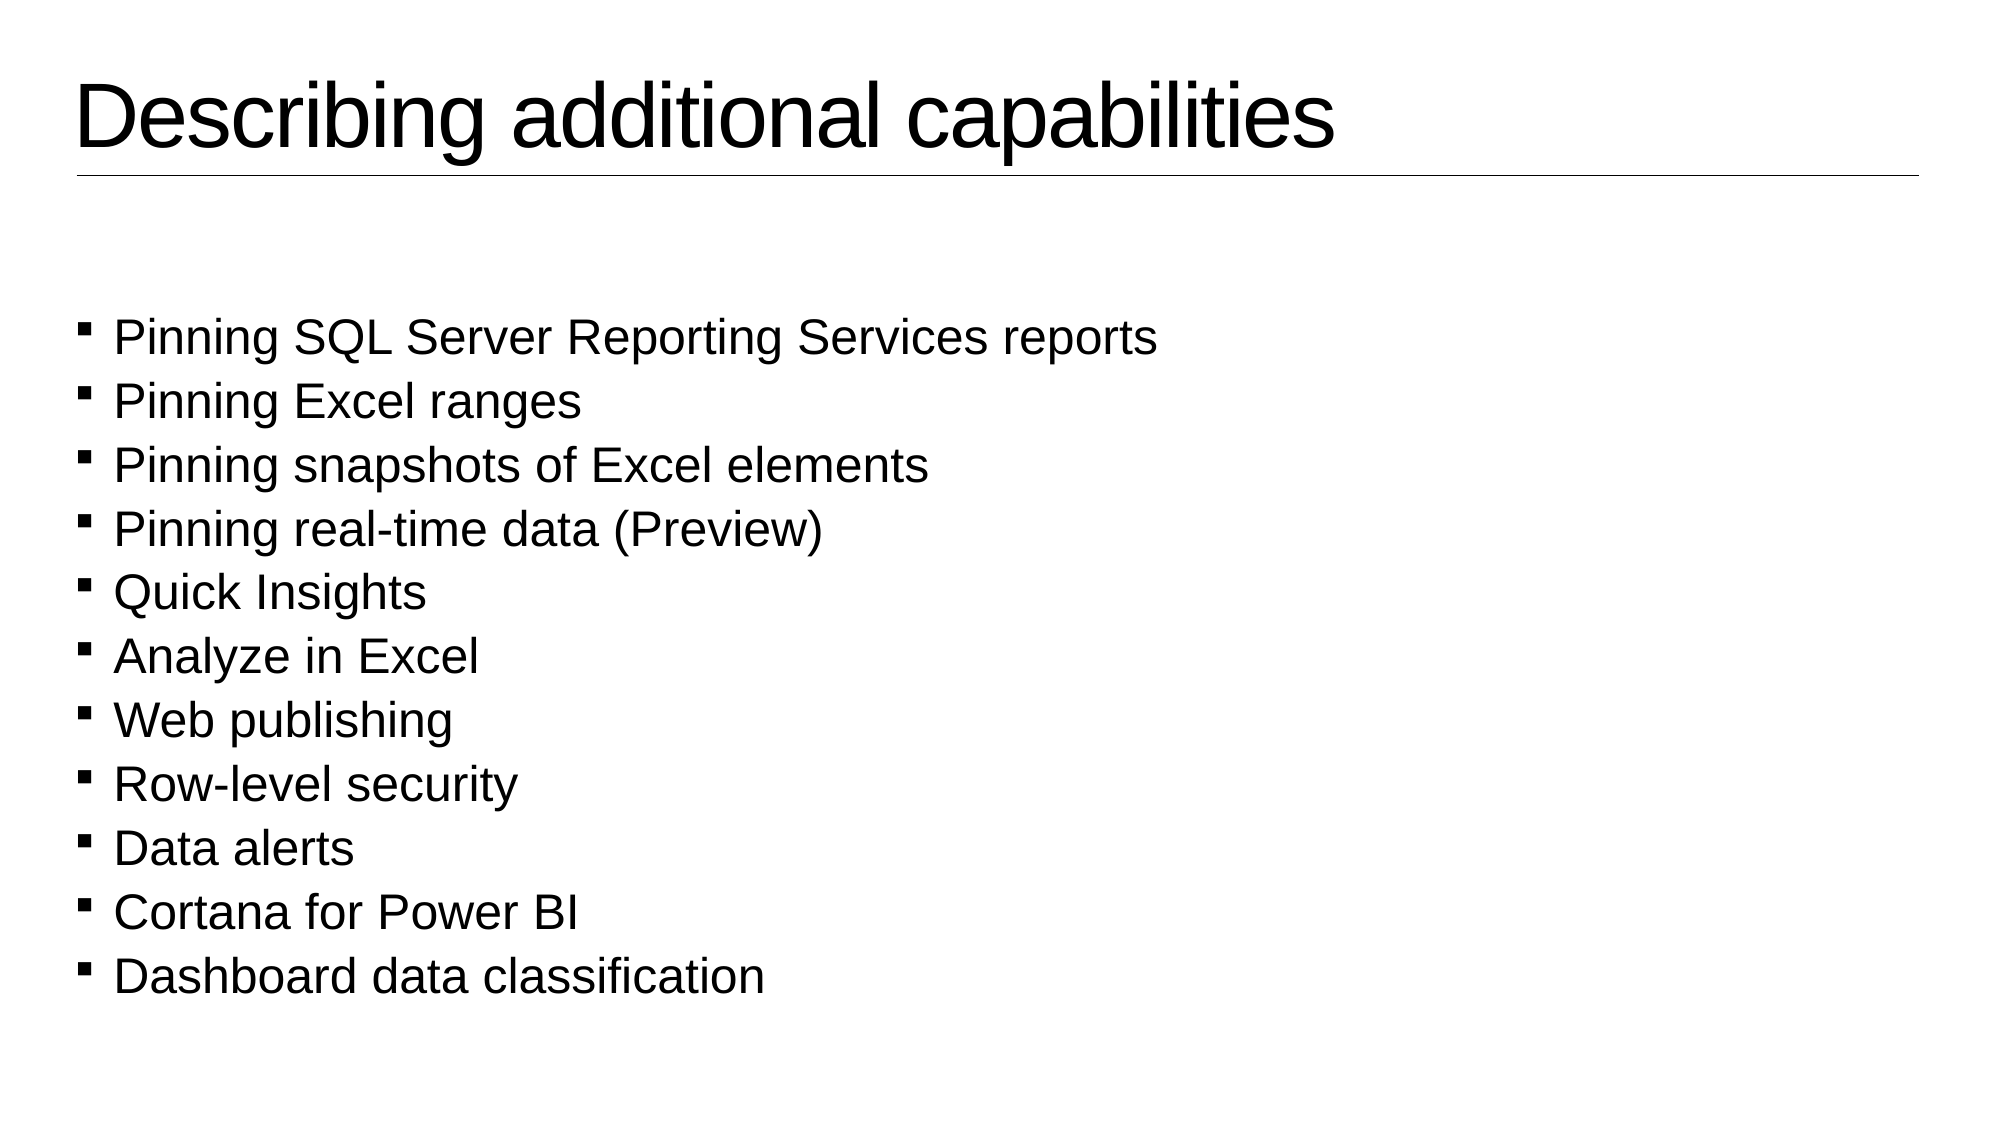

# Describing additional capabilities

Pinning SQL Server Reporting Services reports
Pinning Excel ranges
Pinning snapshots of Excel elements
Pinning real-time data (Preview)
Quick Insights
Analyze in Excel
Web publishing
Row-level security
Data alerts
Cortana for Power BI
Dashboard data classification